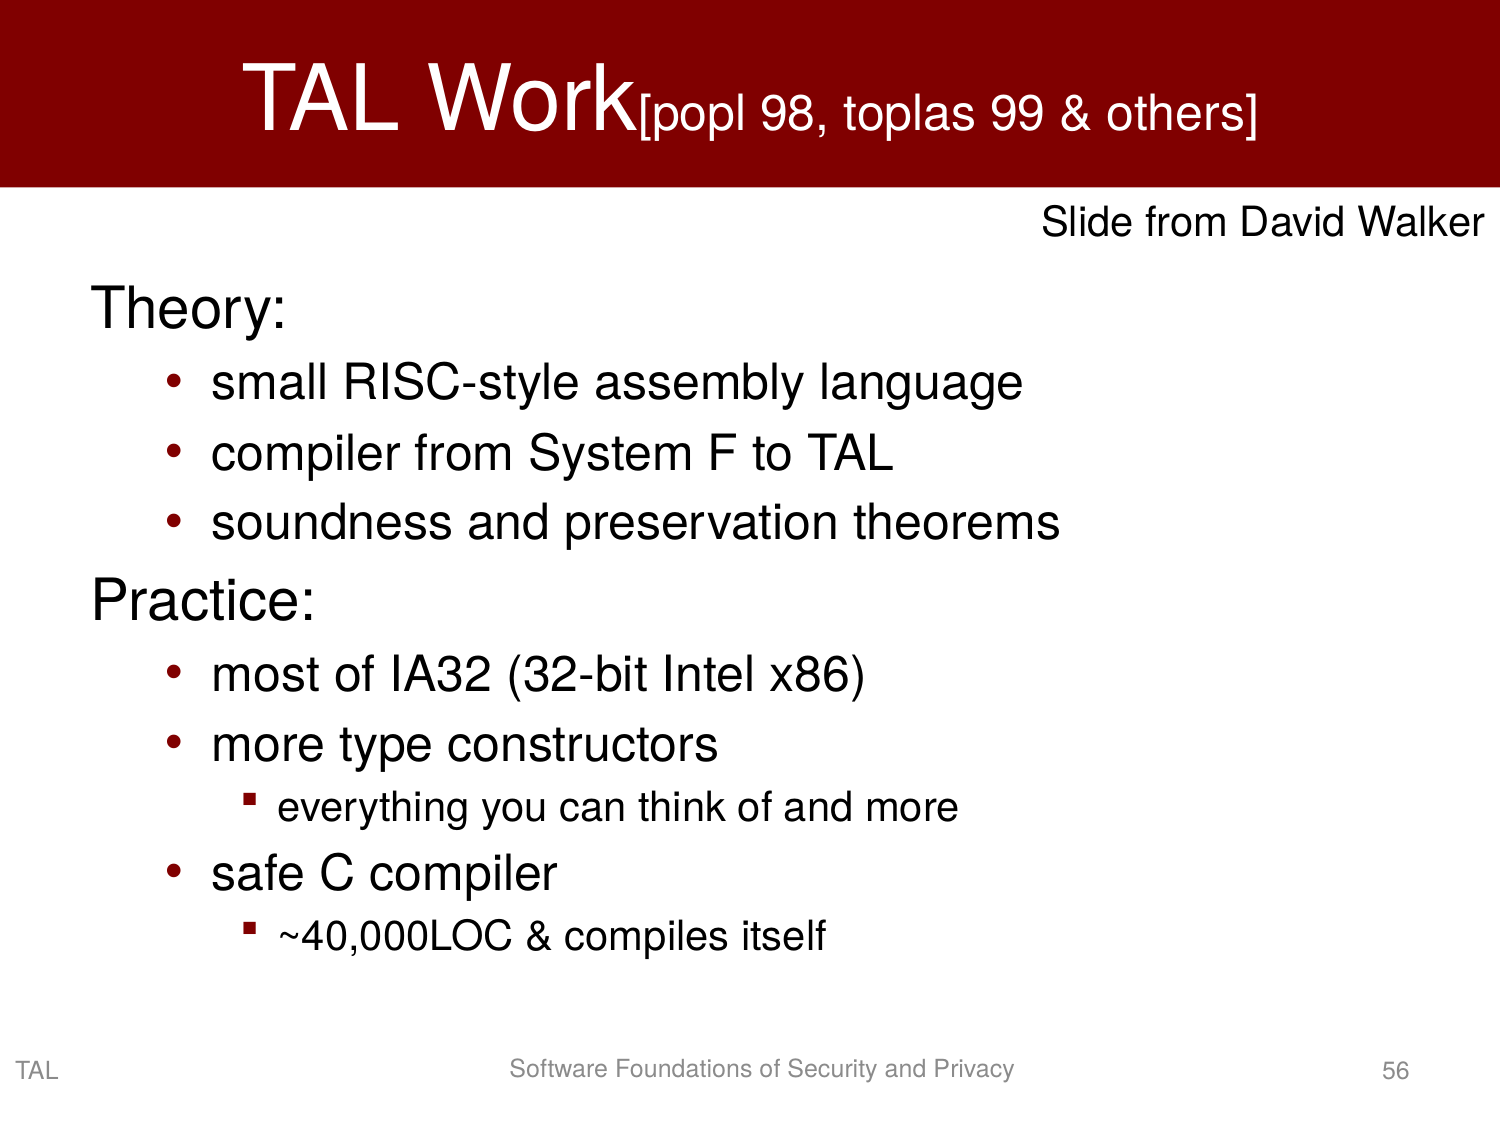

TAL
# TAL Work[popl 98, toplas 99 & others]
Slide from David Walker
Theory:
small RISC-style assembly language
compiler from System F to TAL
soundness and preservation theorems
Practice:
most of IA32 (32-bit Intel x86)
more type constructors
everything you can think of and more
safe C compiler
~40,000LOC & compiles itself
56